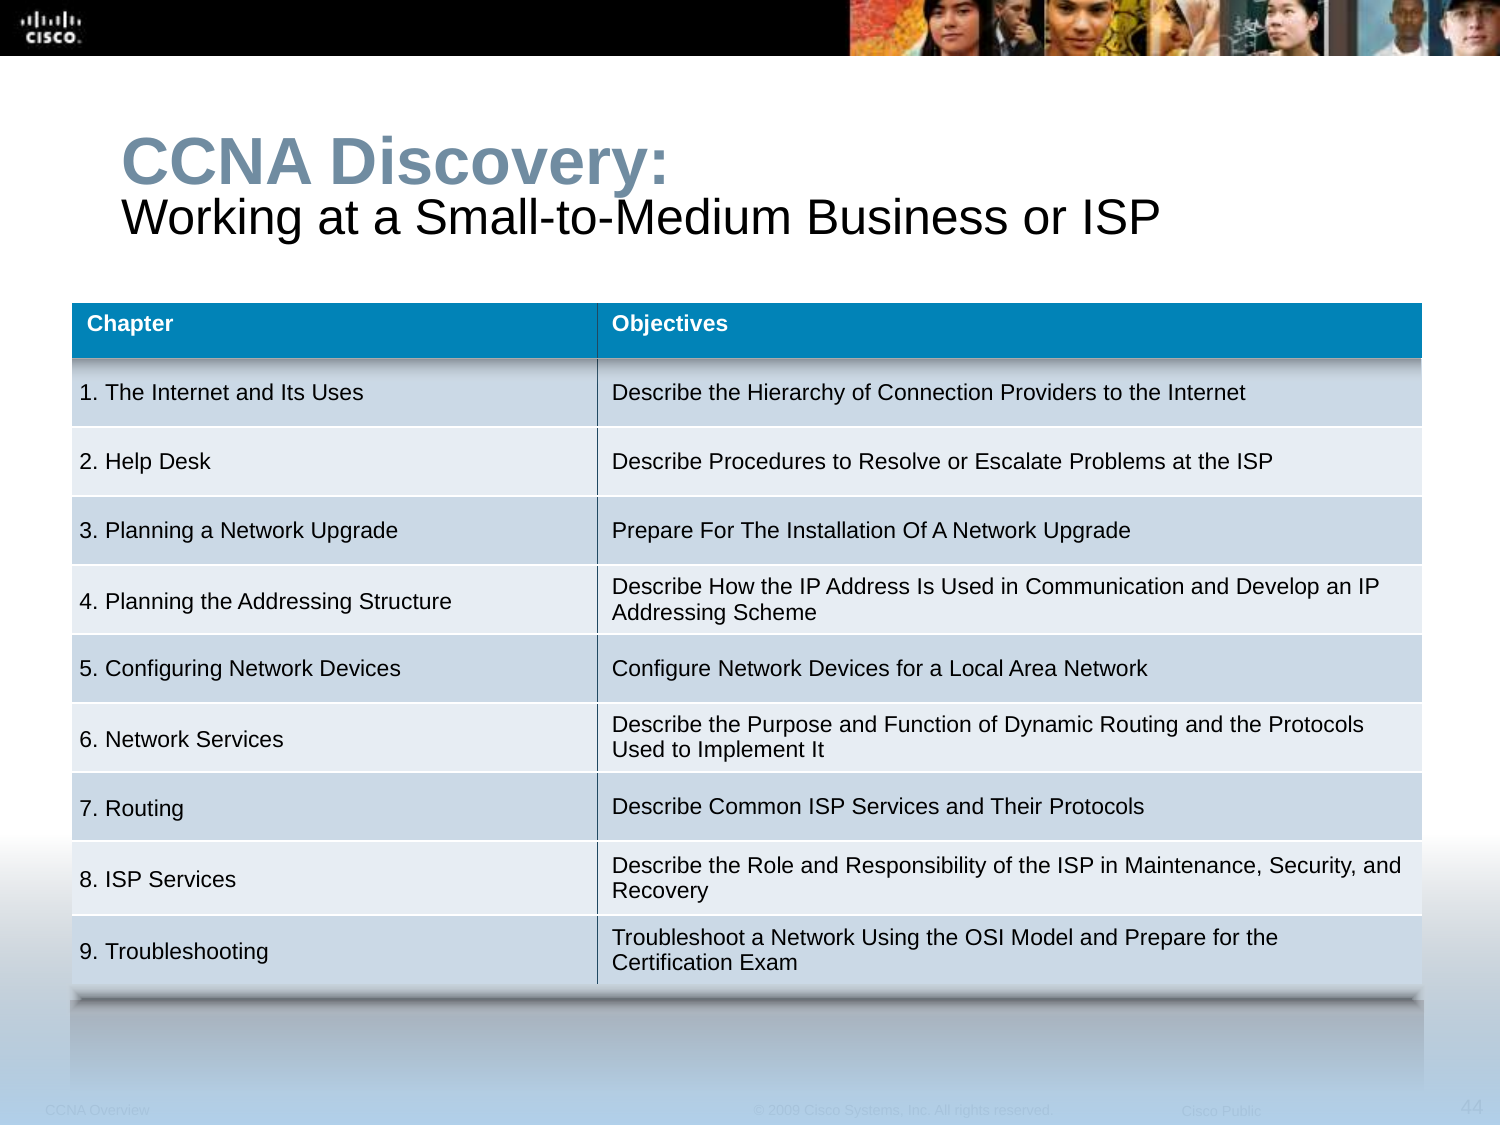

CCNA Discovery:
Working at a Small-to-Medium Business or ISP

| Chapter | Objectives |
| --- | --- |
| 1. The Internet and Its Uses | Describe the Hierarchy of Connection Providers to the Internet |
| 2. Help Desk | Describe Procedures to Resolve or Escalate Problems at the ISP |
| 3. Planning a Network Upgrade | Prepare For The Installation Of A Network Upgrade |
| 4. Planning the Addressing Structure | Describe How the IP Address Is Used in Communication and Develop an IP Addressing Scheme |
| 5. Configuring Network Devices | Configure Network Devices for a Local Area Network |
| 6. Network Services | Describe the Purpose and Function of Dynamic Routing and the Protocols Used to Implement It |
| 7. Routing | Describe Common ISP Services and Their Protocols |
| 8. ISP Services | Describe the Role and Responsibility of the ISP in Maintenance, Security, and Recovery |
| 9. Troubleshooting | Troubleshoot a Network Using the OSI Model and Prepare for the Certification Exam |